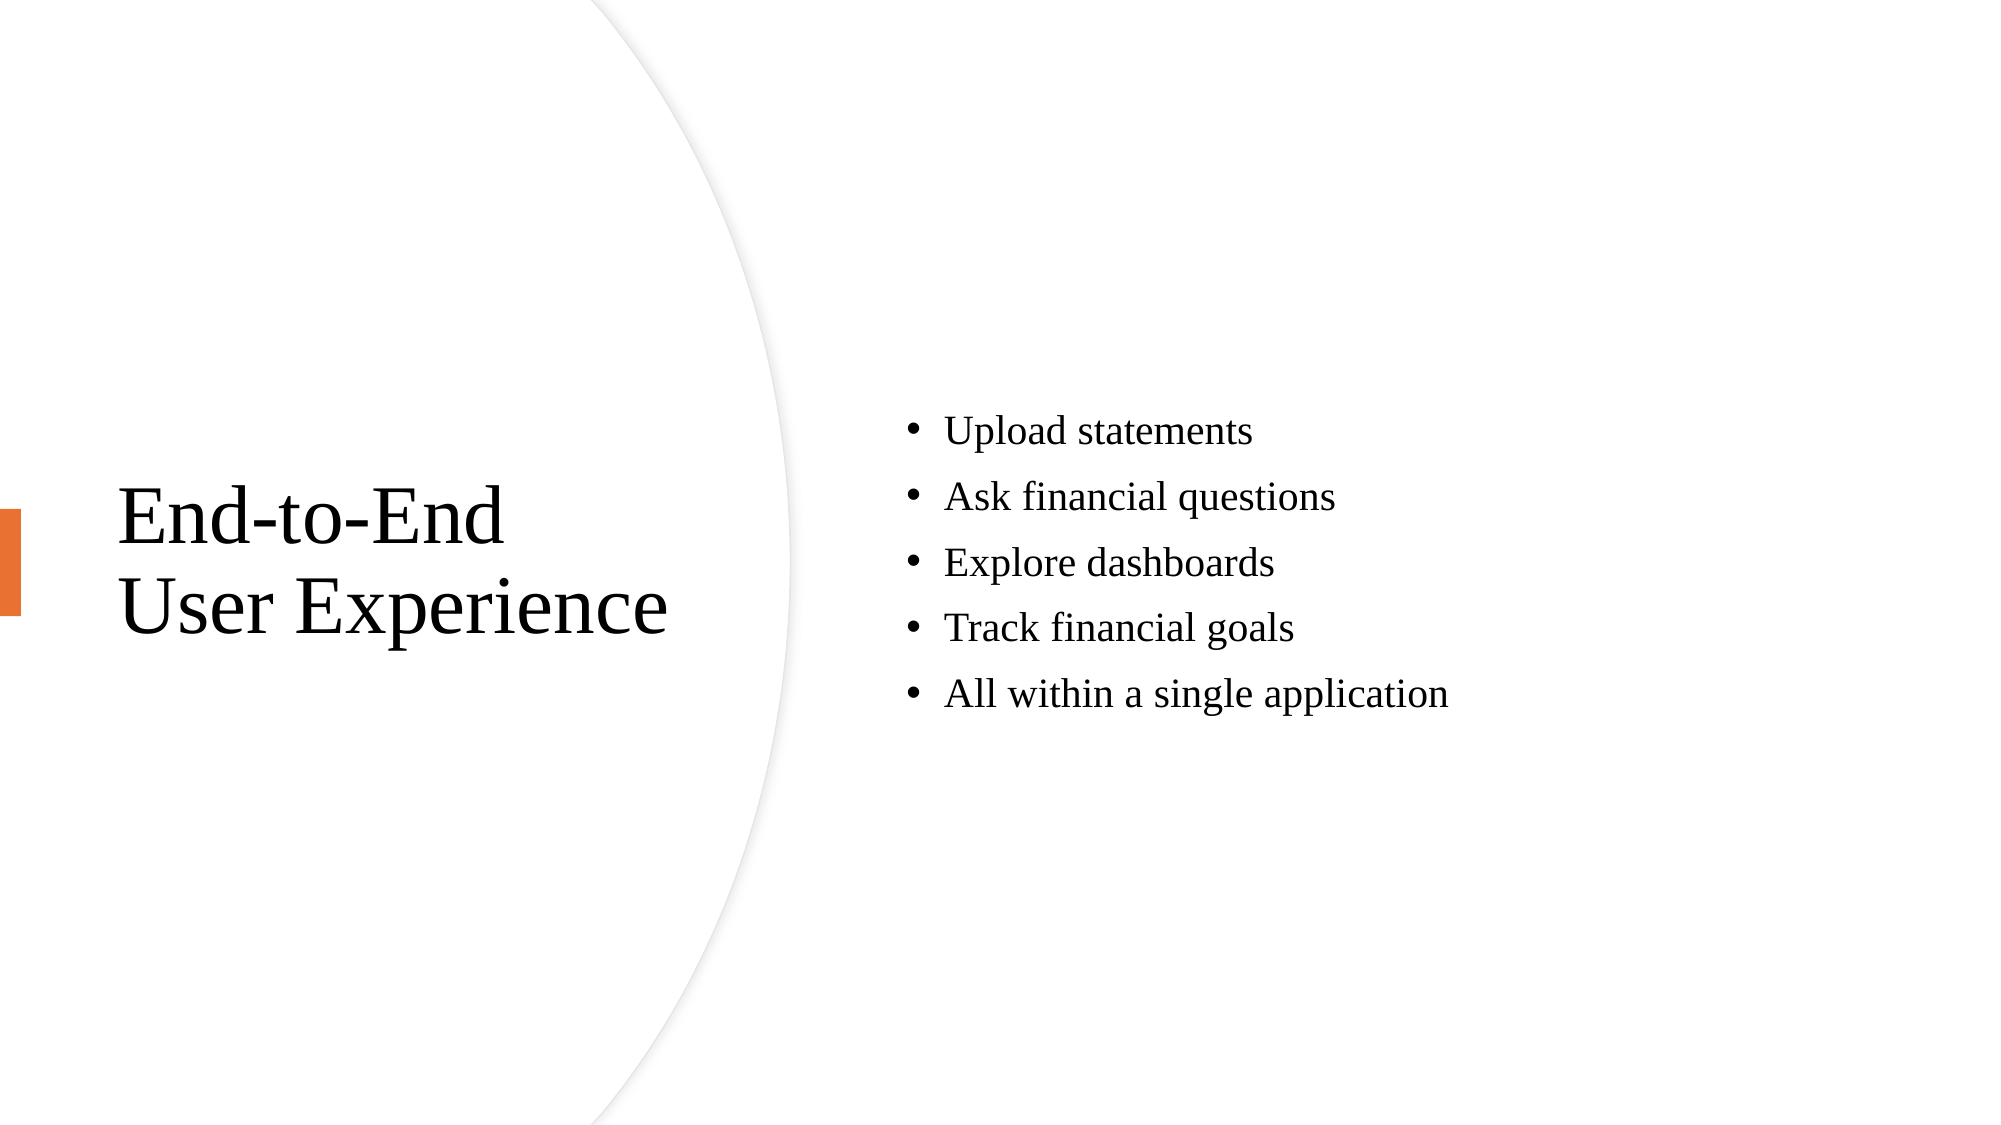

Upload statements
Ask financial questions
Explore dashboards
Track financial goals
All within a single application
# End-to-End User Experience